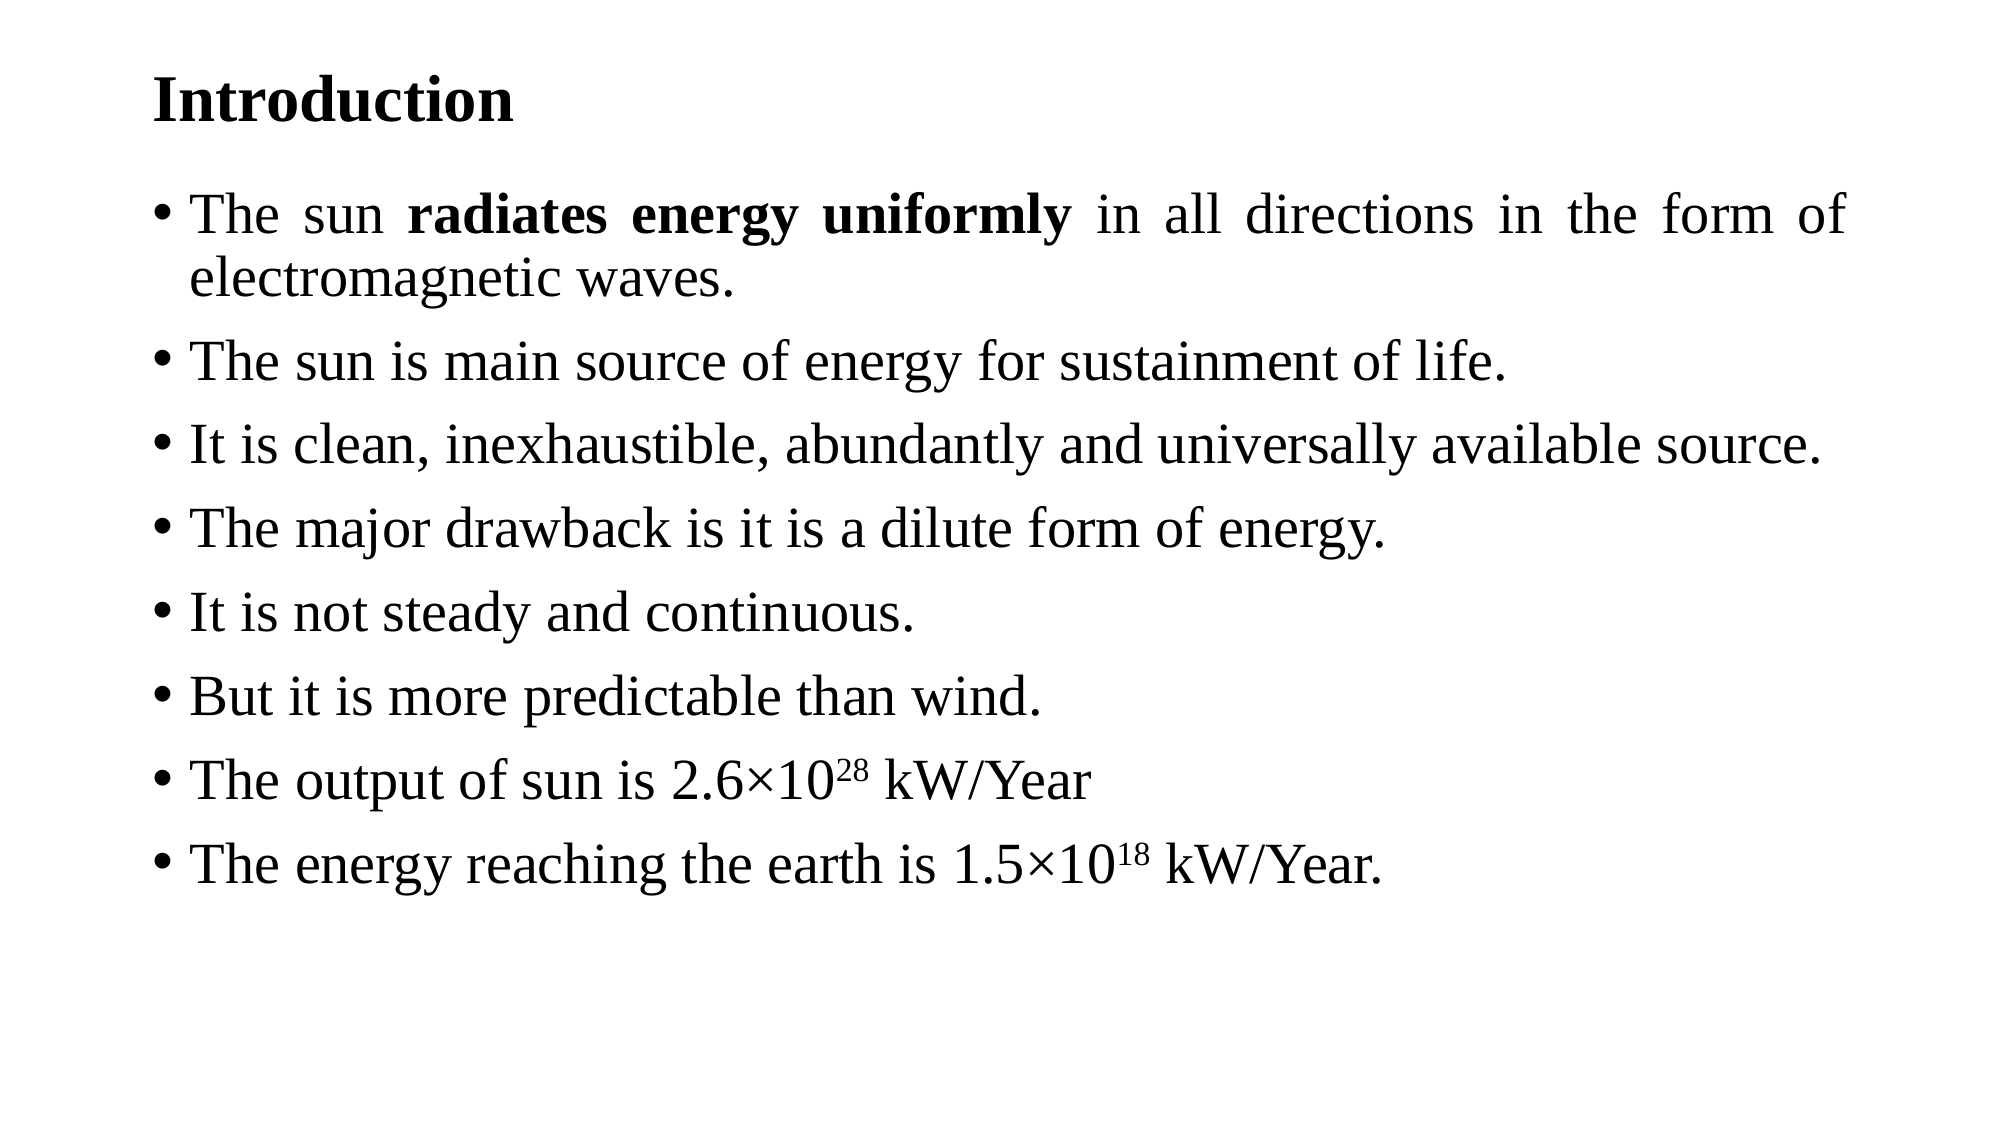

# Introduction
The sun radiates energy uniformly in all directions in the form of electromagnetic waves.
The sun is main source of energy for sustainment of life.
It is clean, inexhaustible, abundantly and universally available source.
The major drawback is it is a dilute form of energy.
It is not steady and continuous.
But it is more predictable than wind.
The output of sun is 2.6×1028 kW/Year
The energy reaching the earth is 1.5×1018 kW/Year.